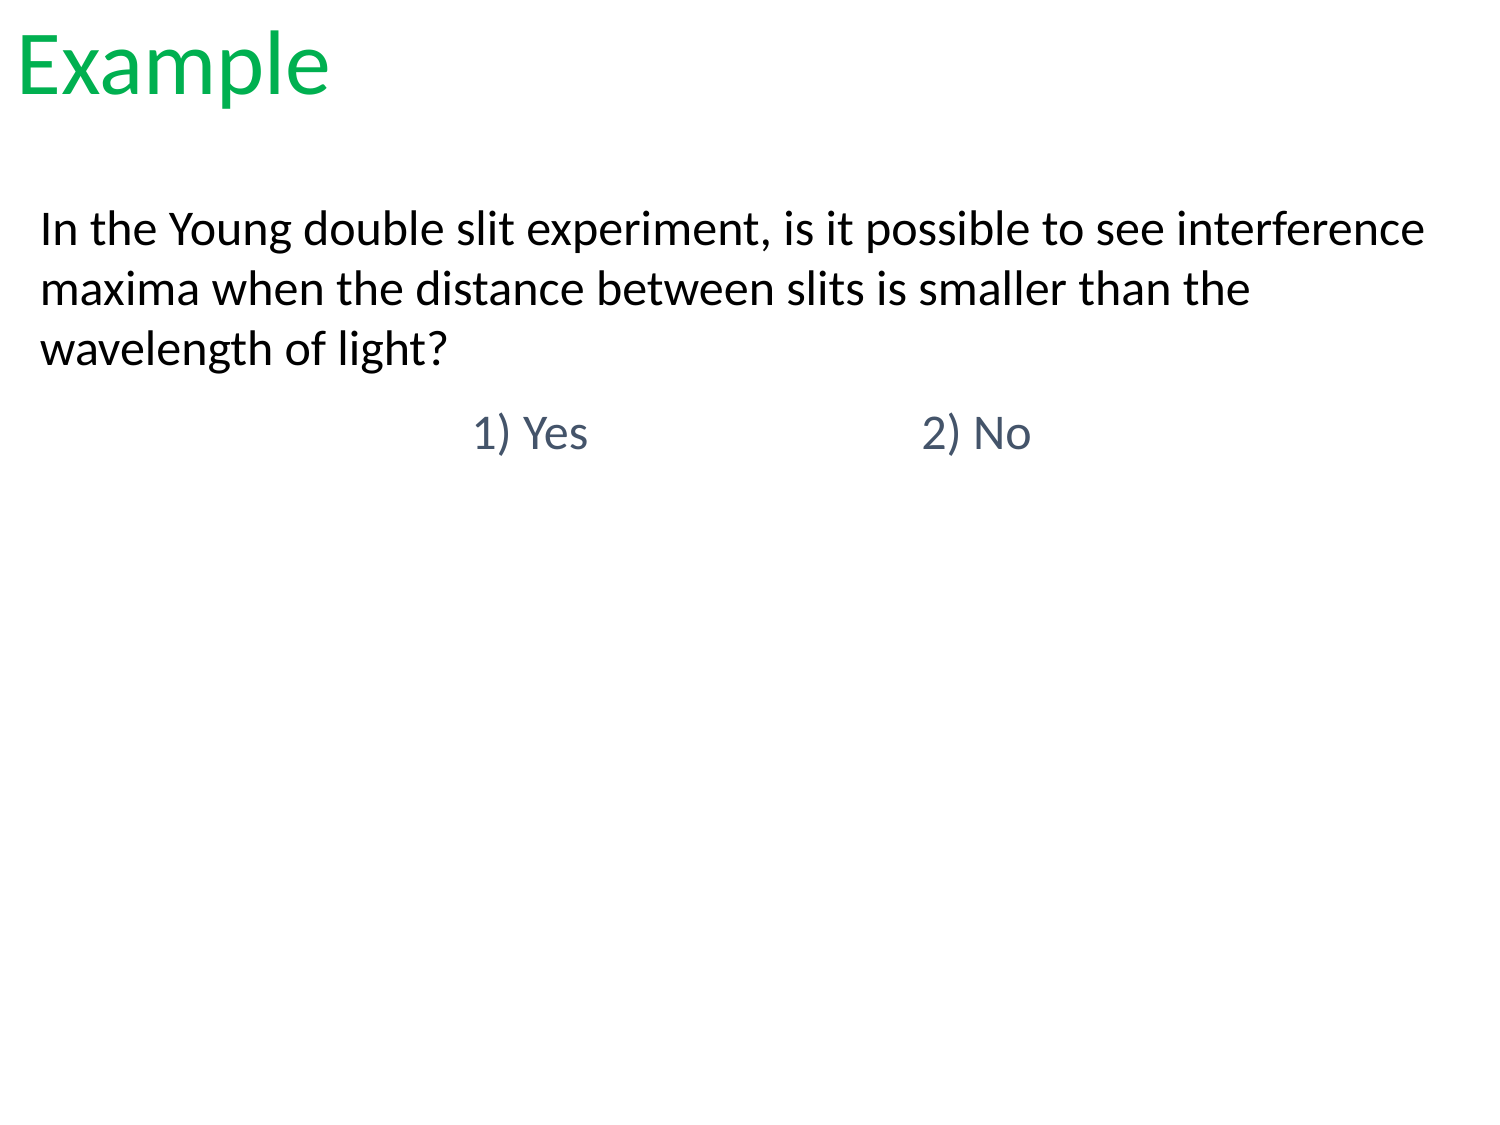

# Example
In the Young double slit experiment, is it possible to see interference maxima when the distance between slits is smaller than the wavelength of light?
1) Yes			2) No